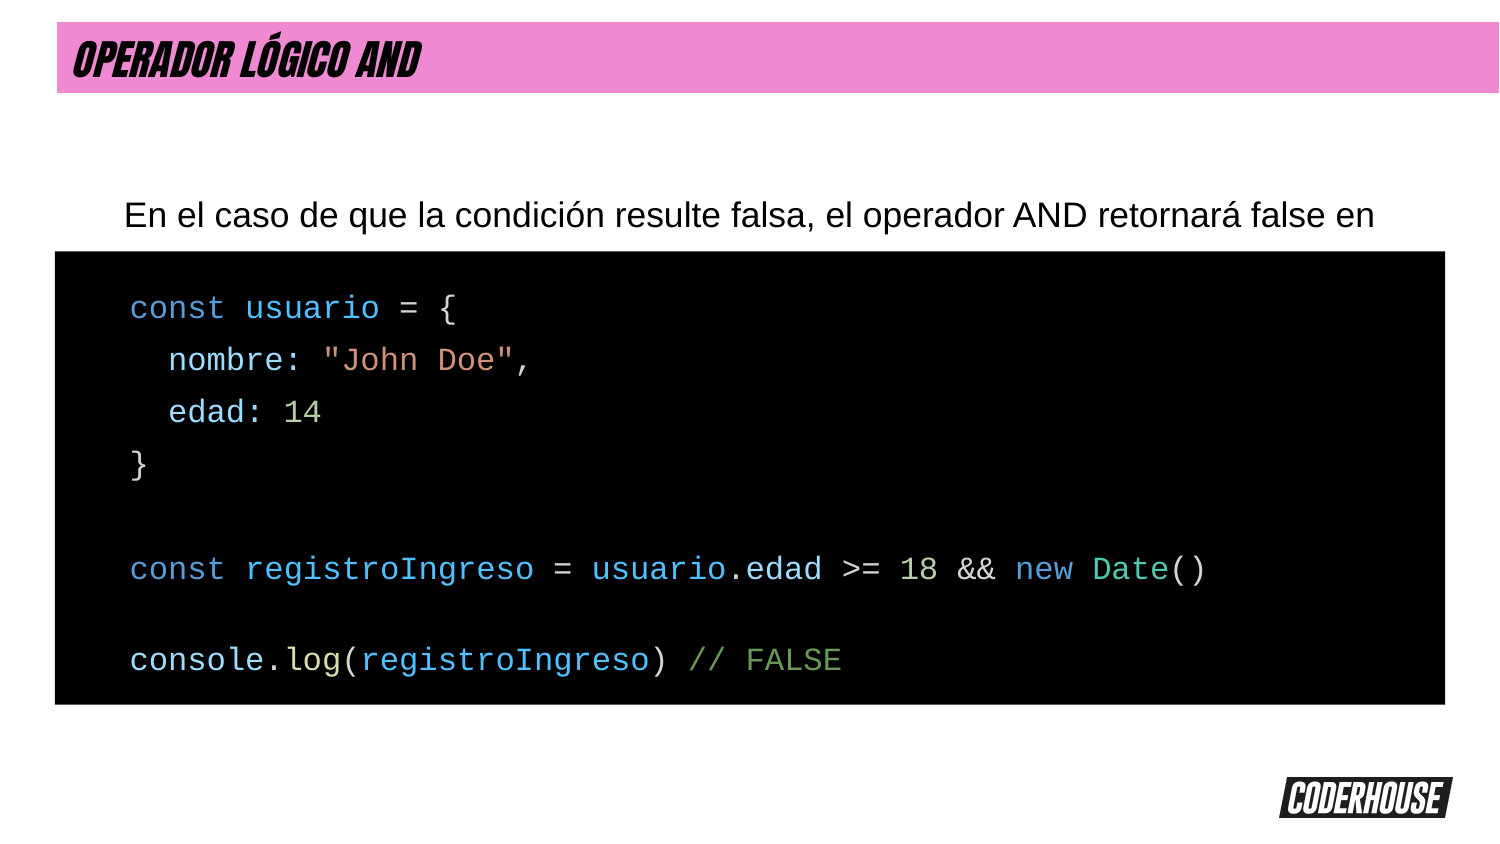

OPERADOR LÓGICO AND
En el caso de que la condición resulte falsa, el operador AND retornará false en cambio:

const usuario = {
  nombre: "John Doe",
  edad: 14
}

const registroIngreso = usuario.edad >= 18 && new Date()

console.log(registroIngreso) // FALSE